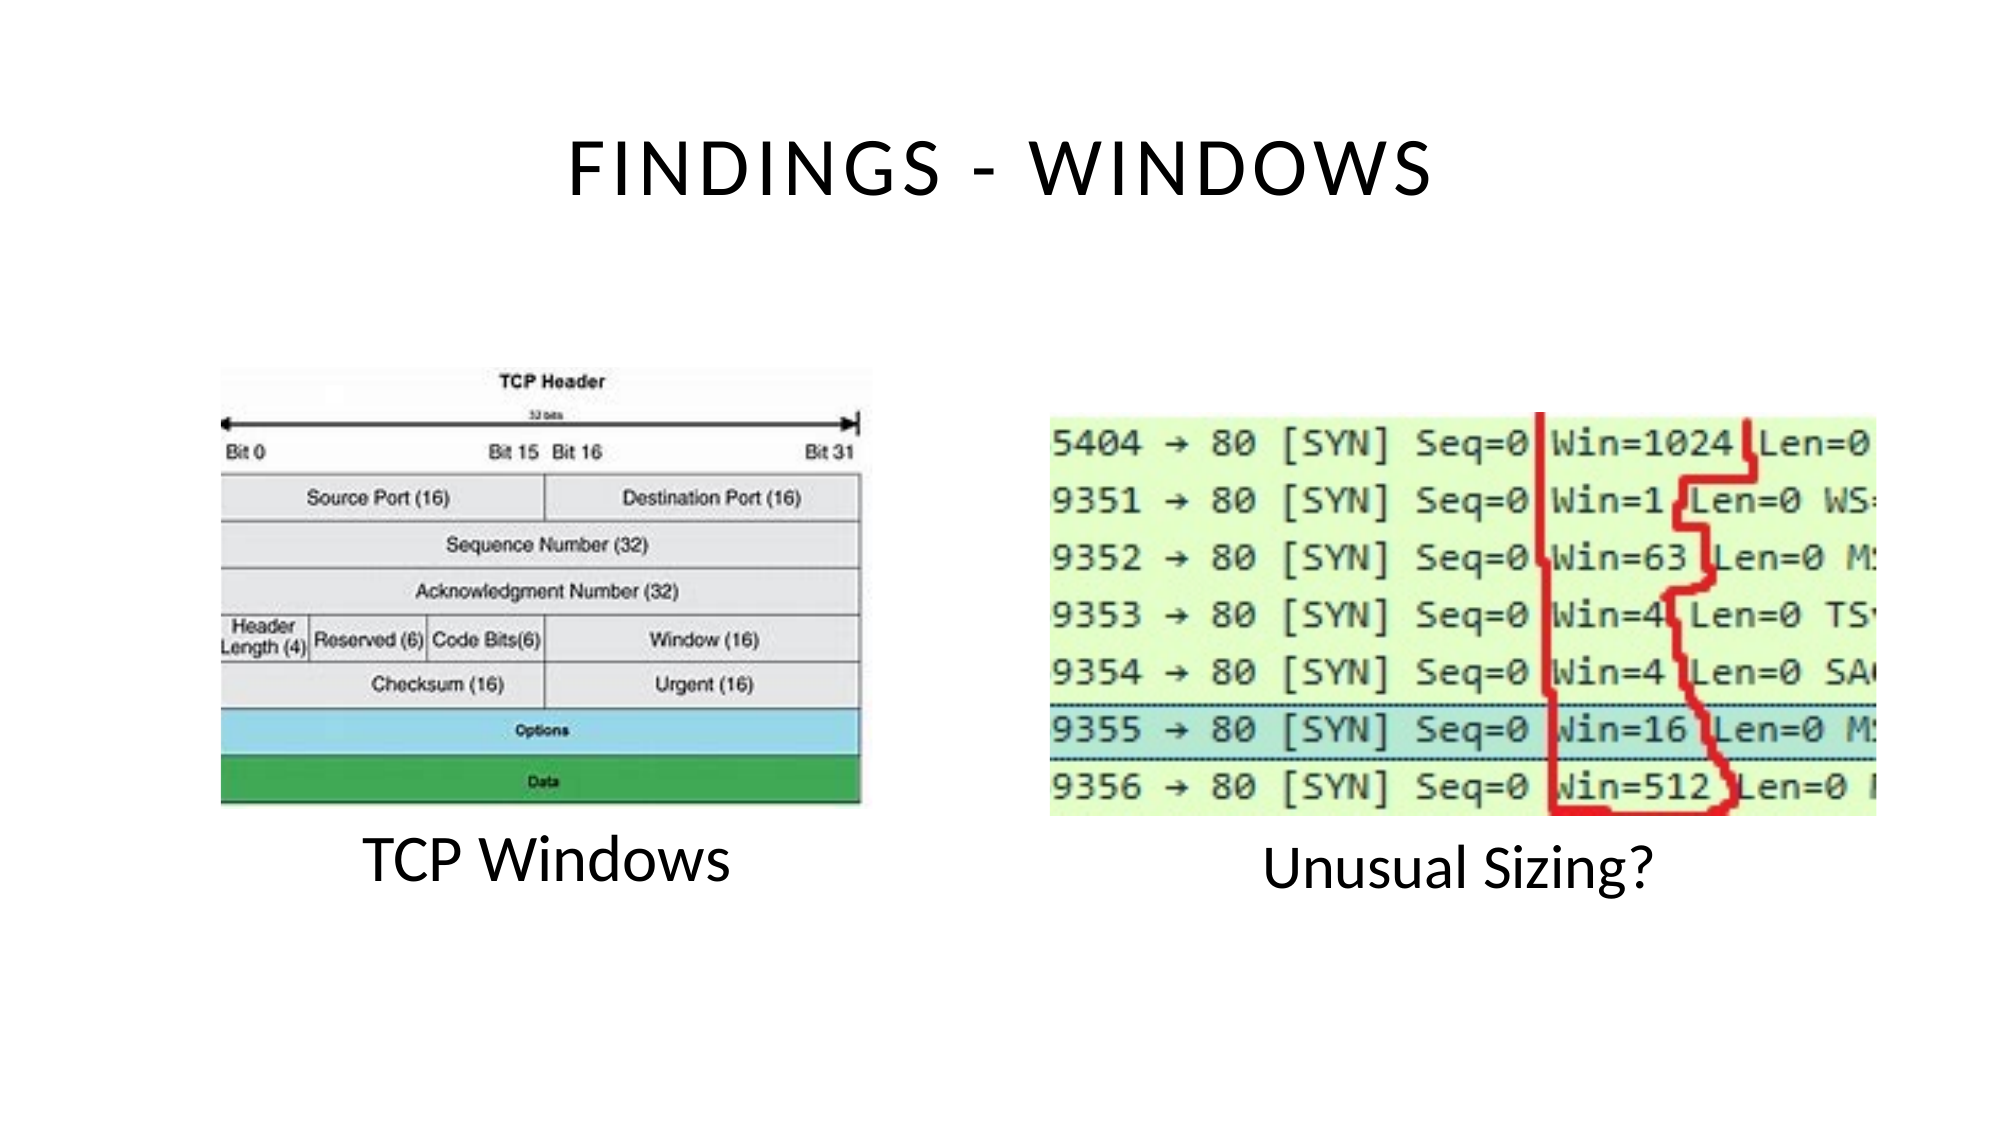

# Findings - Windows
TCP Windows

Unusual Sizing?